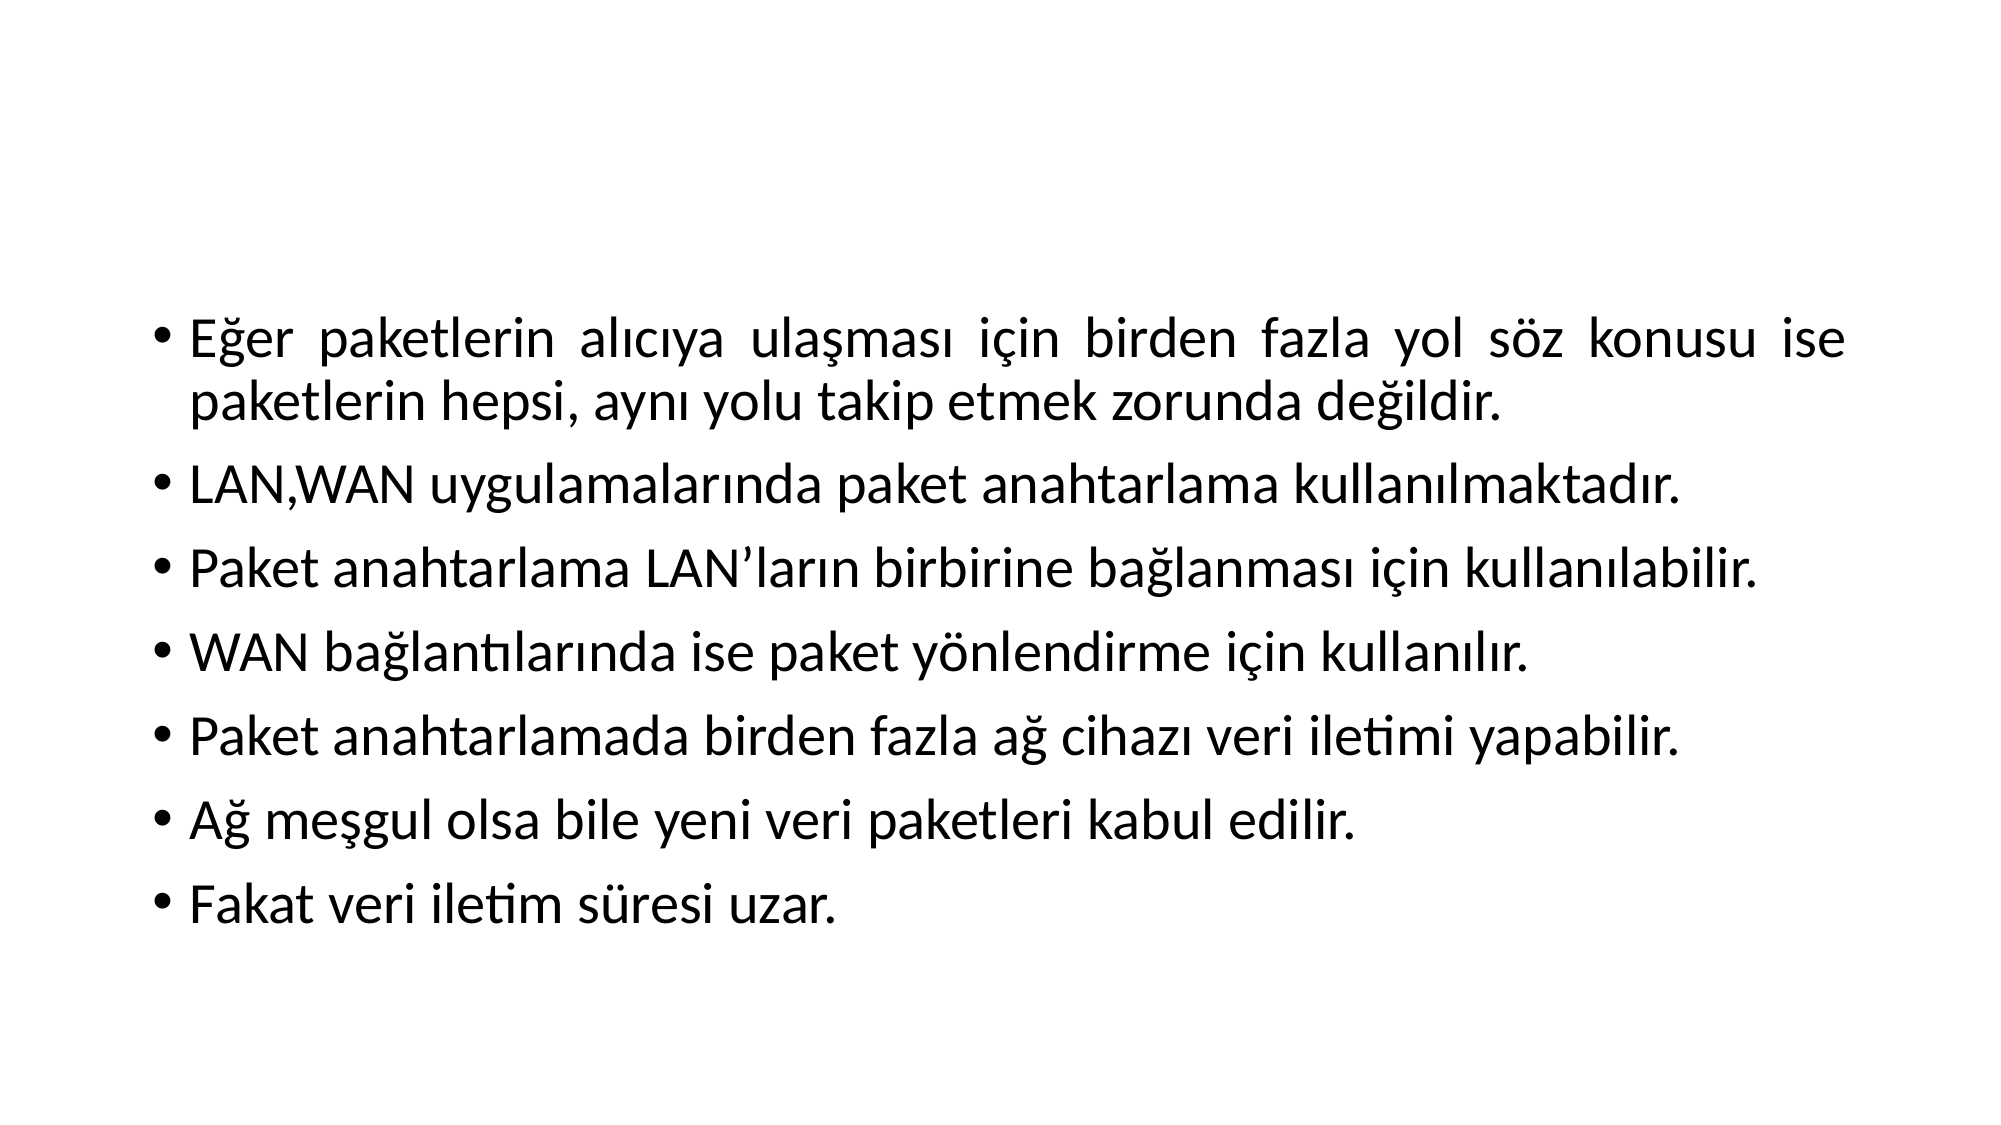

#
Eğer paketlerin alıcıya ulaşması için birden fazla yol söz konusu ise paketlerin hepsi, aynı yolu takip etmek zorunda değildir.
LAN,WAN uygulamalarında paket anahtarlama kullanılmaktadır.
Paket anahtarlama LAN’ların birbirine bağlanması için kullanılabilir.
WAN bağlantılarında ise paket yönlendirme için kullanılır.
Paket anahtarlamada birden fazla ağ cihazı veri iletimi yapabilir.
Ağ meşgul olsa bile yeni veri paketleri kabul edilir.
Fakat veri iletim süresi uzar.